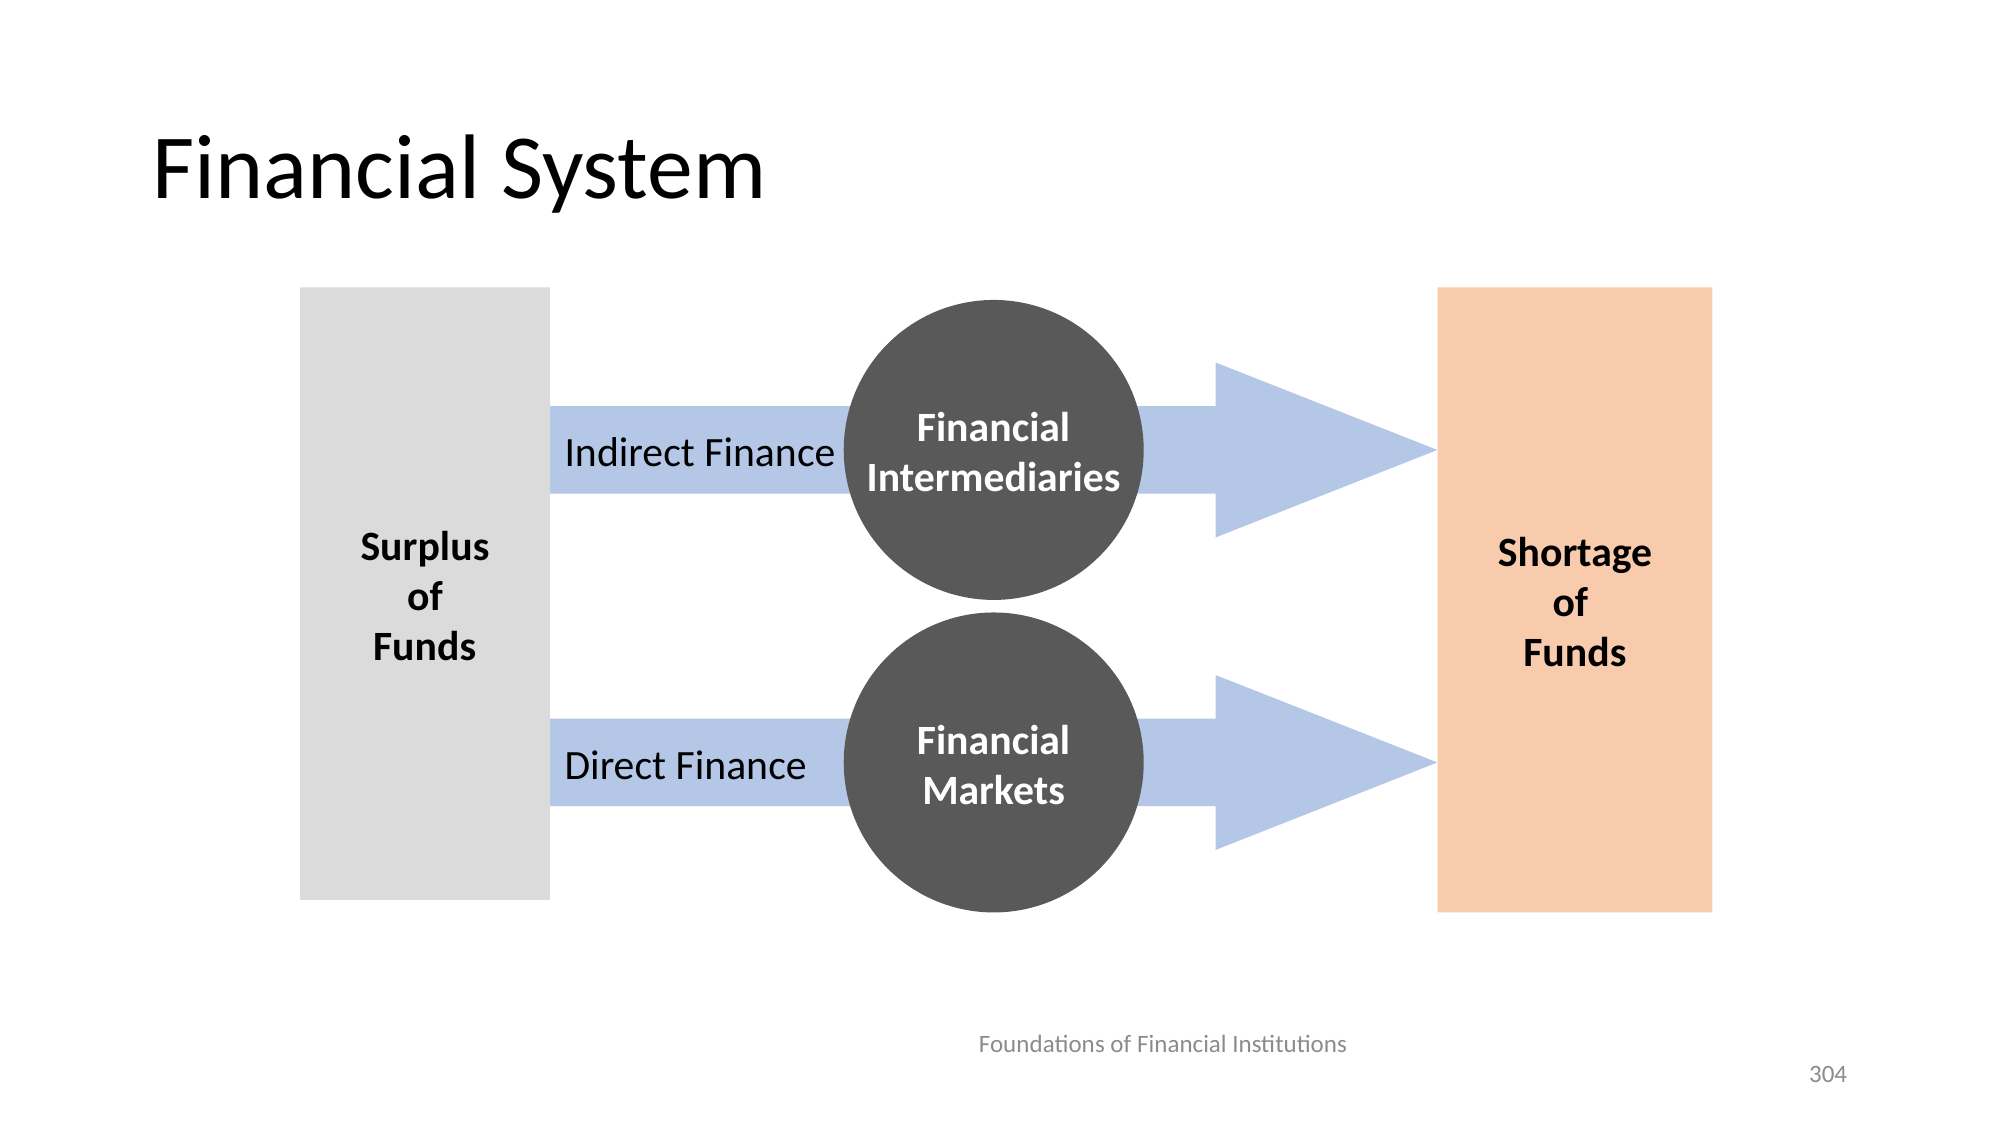

# Financial System
Surplus
of
Funds
Shortage
of
Funds
Financial
Intermediaries
Indirect Finance
Financial
Markets
Direct Finance
Foundations of Financial Institutions
304